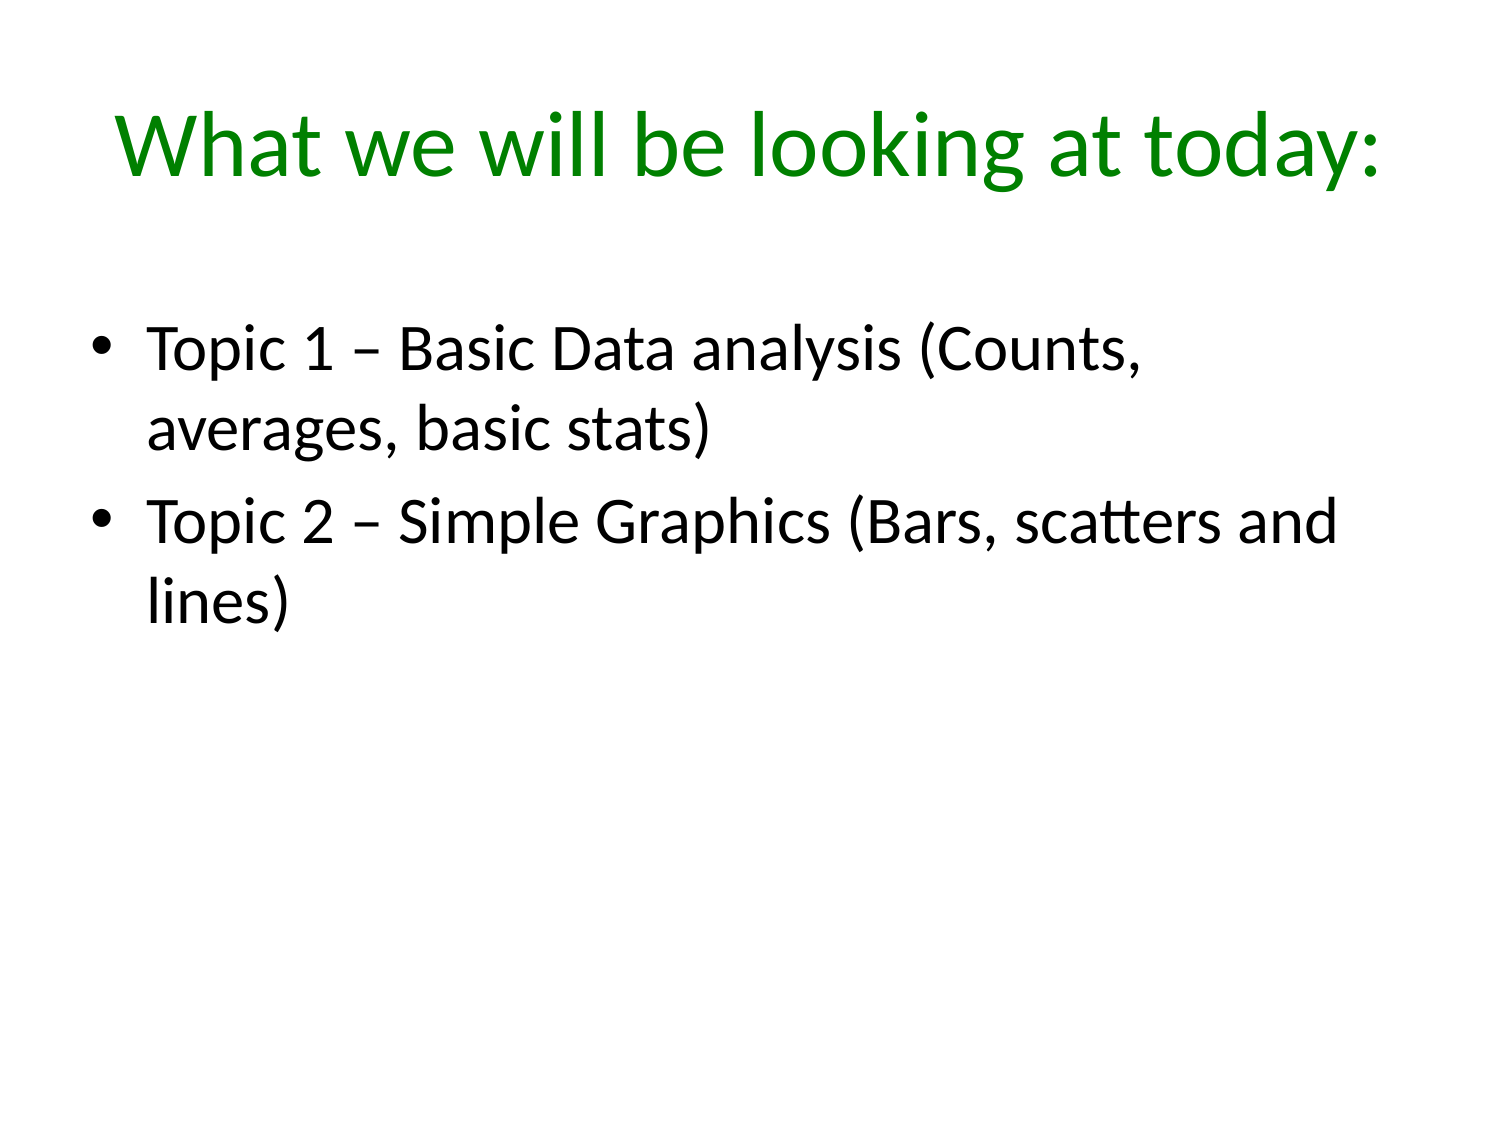

# What we will be looking at today:
Topic 1 – Basic Data analysis (Counts, averages, basic stats)
Topic 2 – Simple Graphics (Bars, scatters and lines)